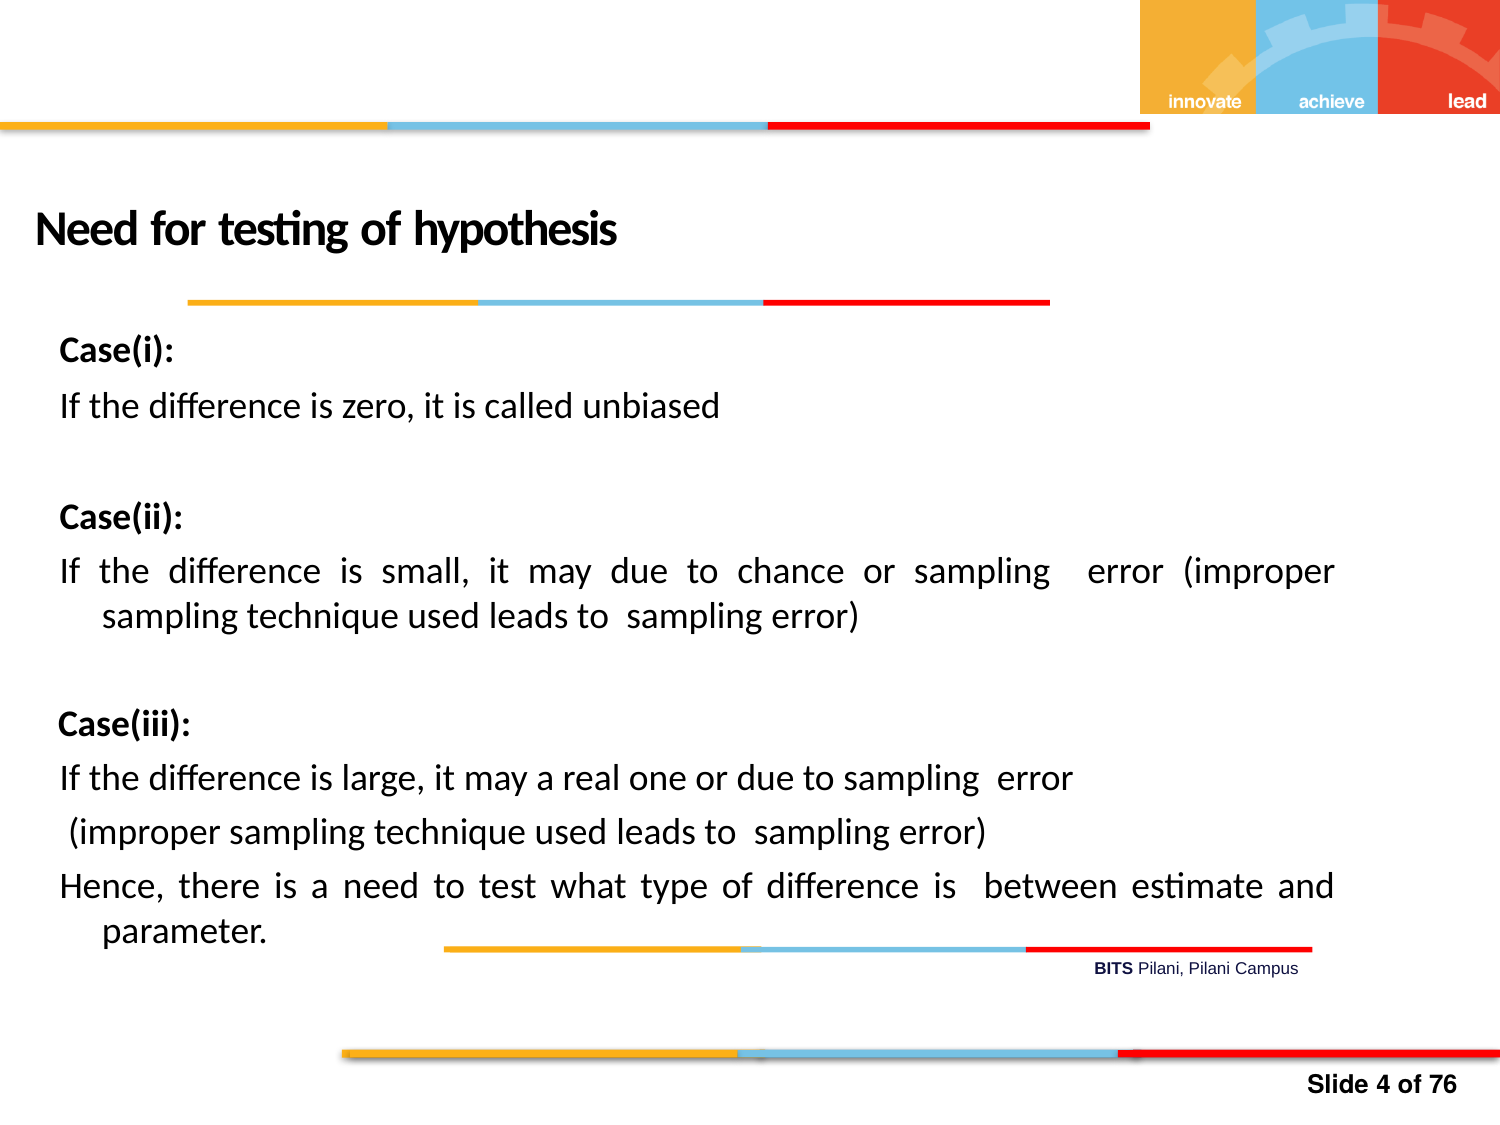

Need for testing of hypothesis

Case(i):
If the difference is zero, it is called unbiased

Case(ii):
If the difference is small, it may due to chance or sampling  error (improper sampling technique used leads to  sampling error)

Case(iii):
If the difference is large, it may a real one or due to sampling  error
 (improper sampling technique used leads to  sampling error)
Hence, there is a need to test what type of difference is  between estimate and parameter.

BITS Pilani, Pilani Campus